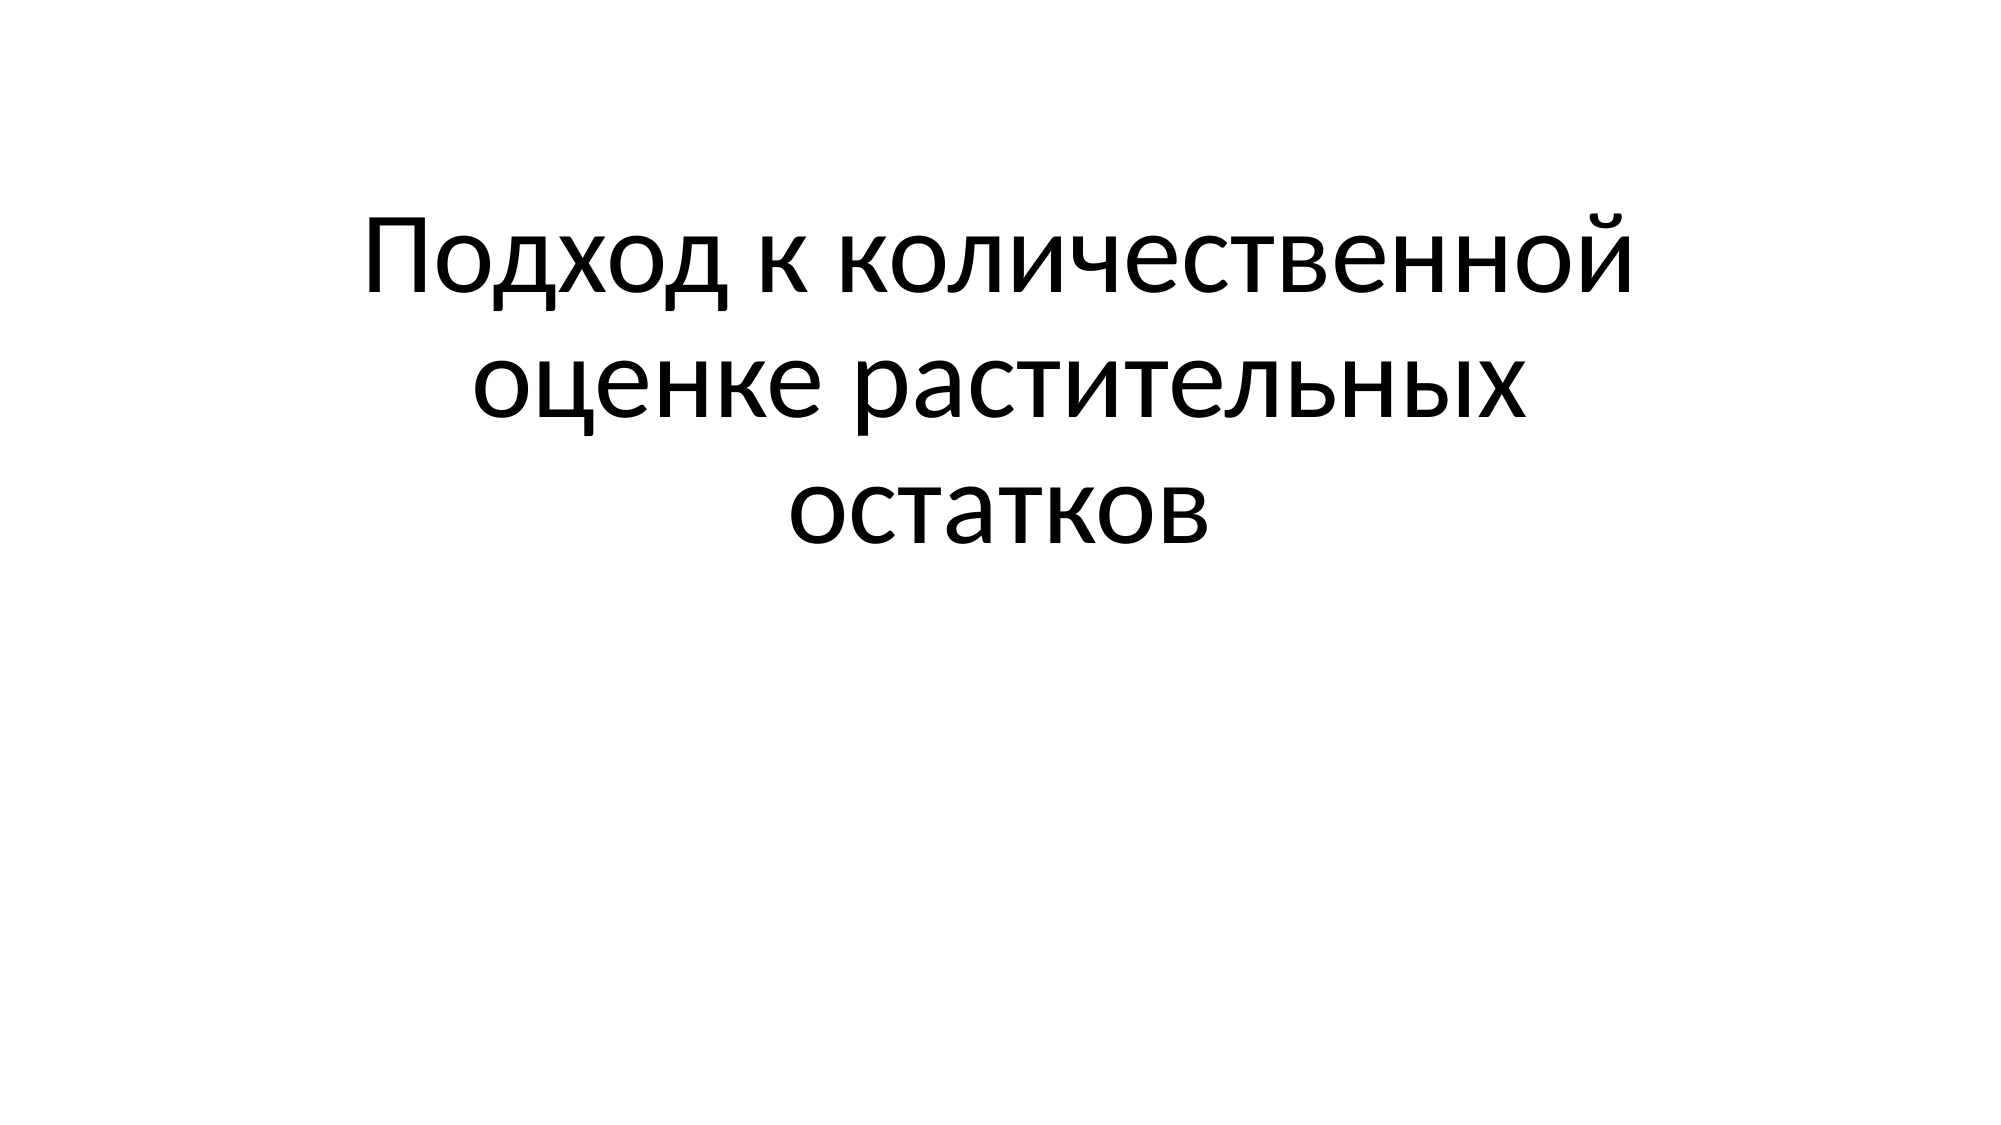

# Подход к количественной оценке растительных остатков